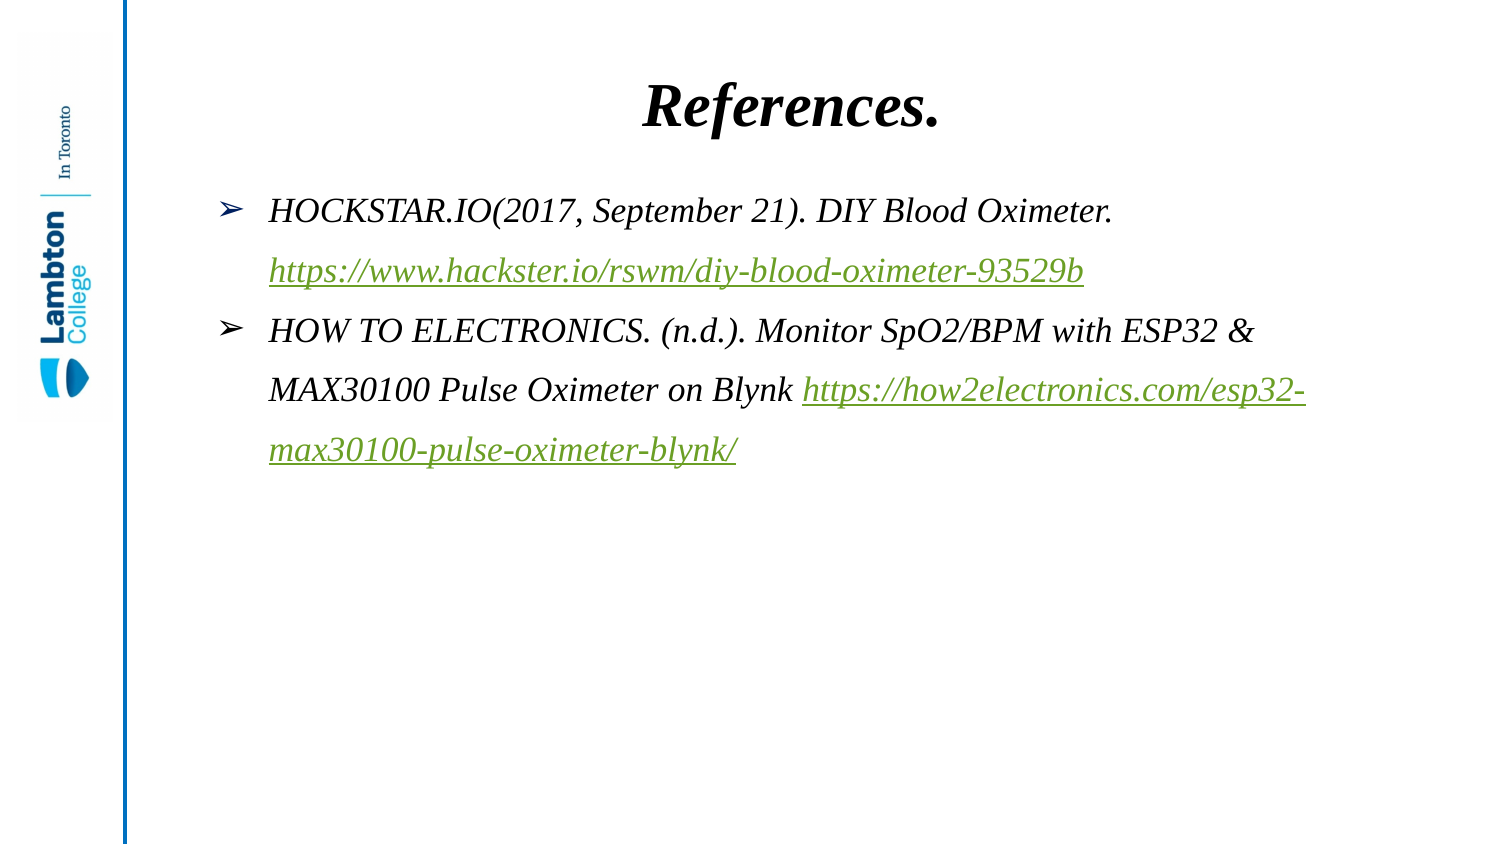

# References.
HOCKSTAR.IO(2017, September 21). DIY Blood Oximeter. https://www.hackster.io/rswm/diy-blood-oximeter-93529b
HOW TO ELECTRONICS. (n.d.). Monitor SpO2/BPM with ESP32 & MAX30100 Pulse Oximeter on Blynk https://how2electronics.com/esp32-max30100-pulse-oximeter-blynk/